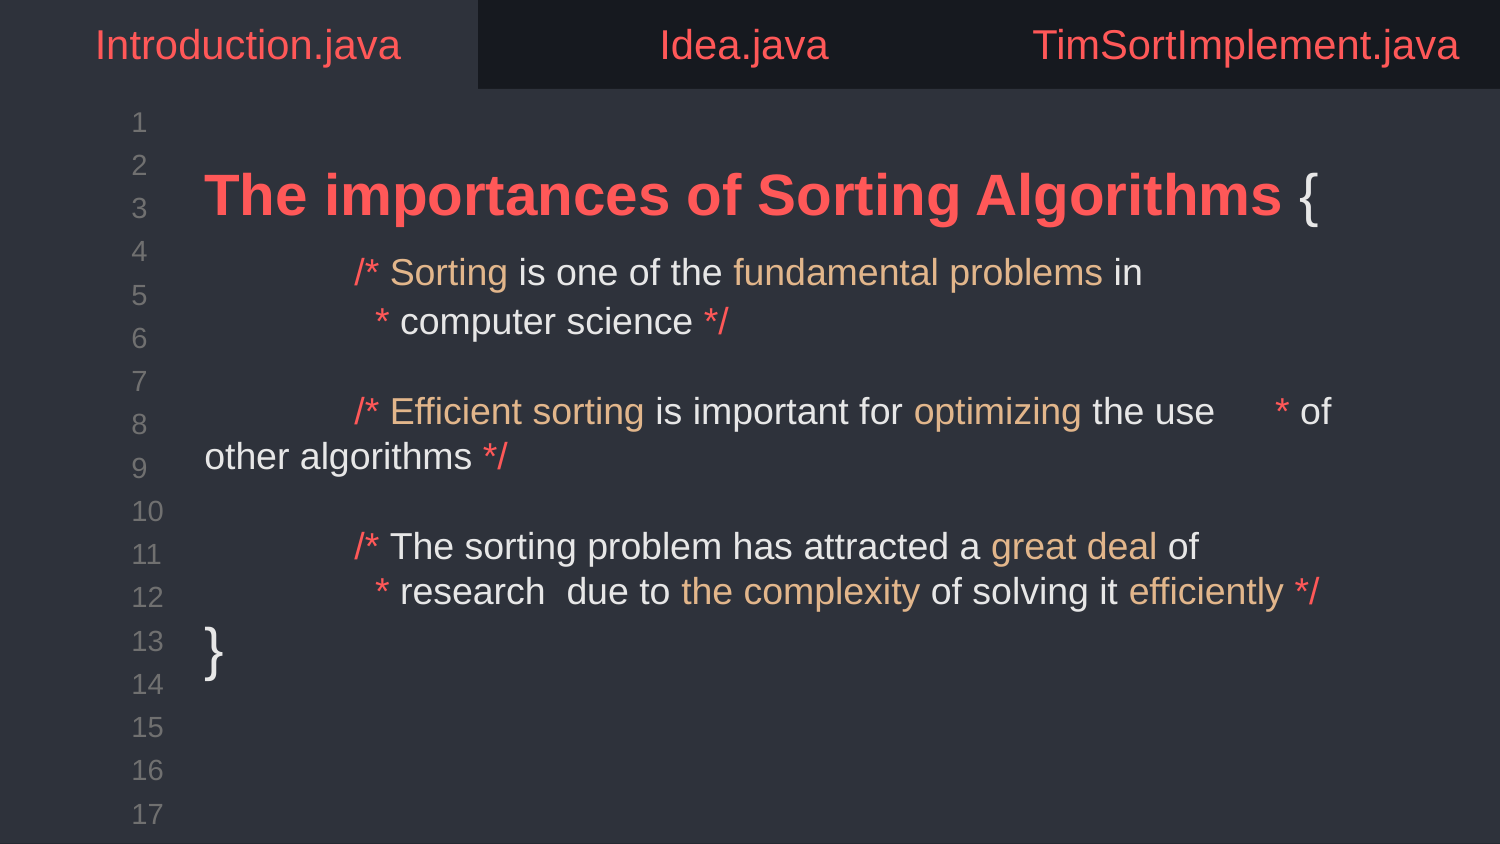

Introduction.java
Idea.java
TimSortImplement.java

The importances of Sorting Algorithms {
	/* Sorting is one of the fundamental problems in 	                	  * computer science */
	/* Efficient sorting is important for optimizing the use 	  * of other algorithms */

	/* The sorting problem has attracted a great deal of
	  * research  due to the complexity of solving it efficiently */
}